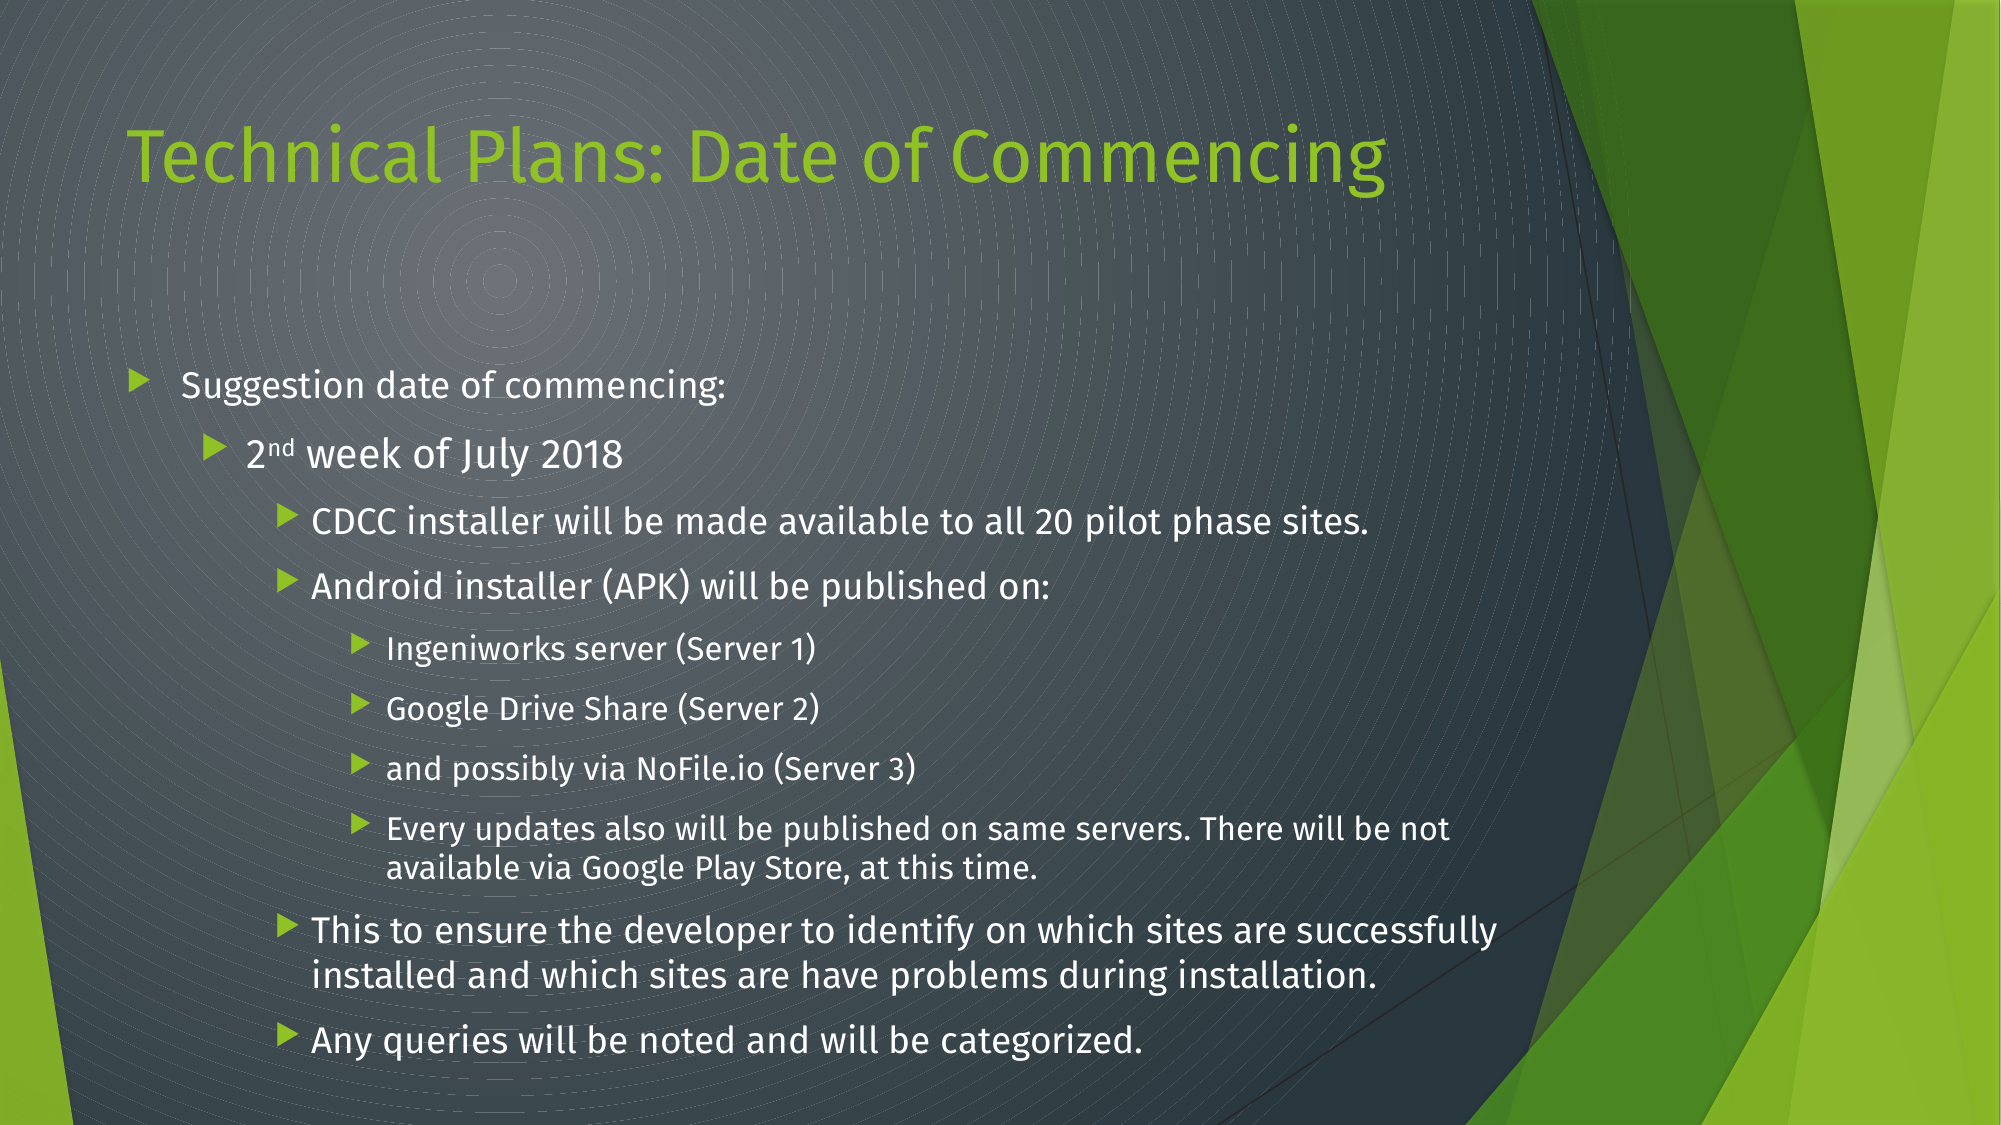

# Technical Plans: Date of Commencing
Suggestion date of commencing:
2nd week of July 2018
CDCC installer will be made available to all 20 pilot phase sites.
Android installer (APK) will be published on:
Ingeniworks server (Server 1)
Google Drive Share (Server 2)
and possibly via NoFile.io (Server 3)
Every updates also will be published on same servers. There will be not available via Google Play Store, at this time.
This to ensure the developer to identify on which sites are successfully installed and which sites are have problems during installation.
Any queries will be noted and will be categorized.